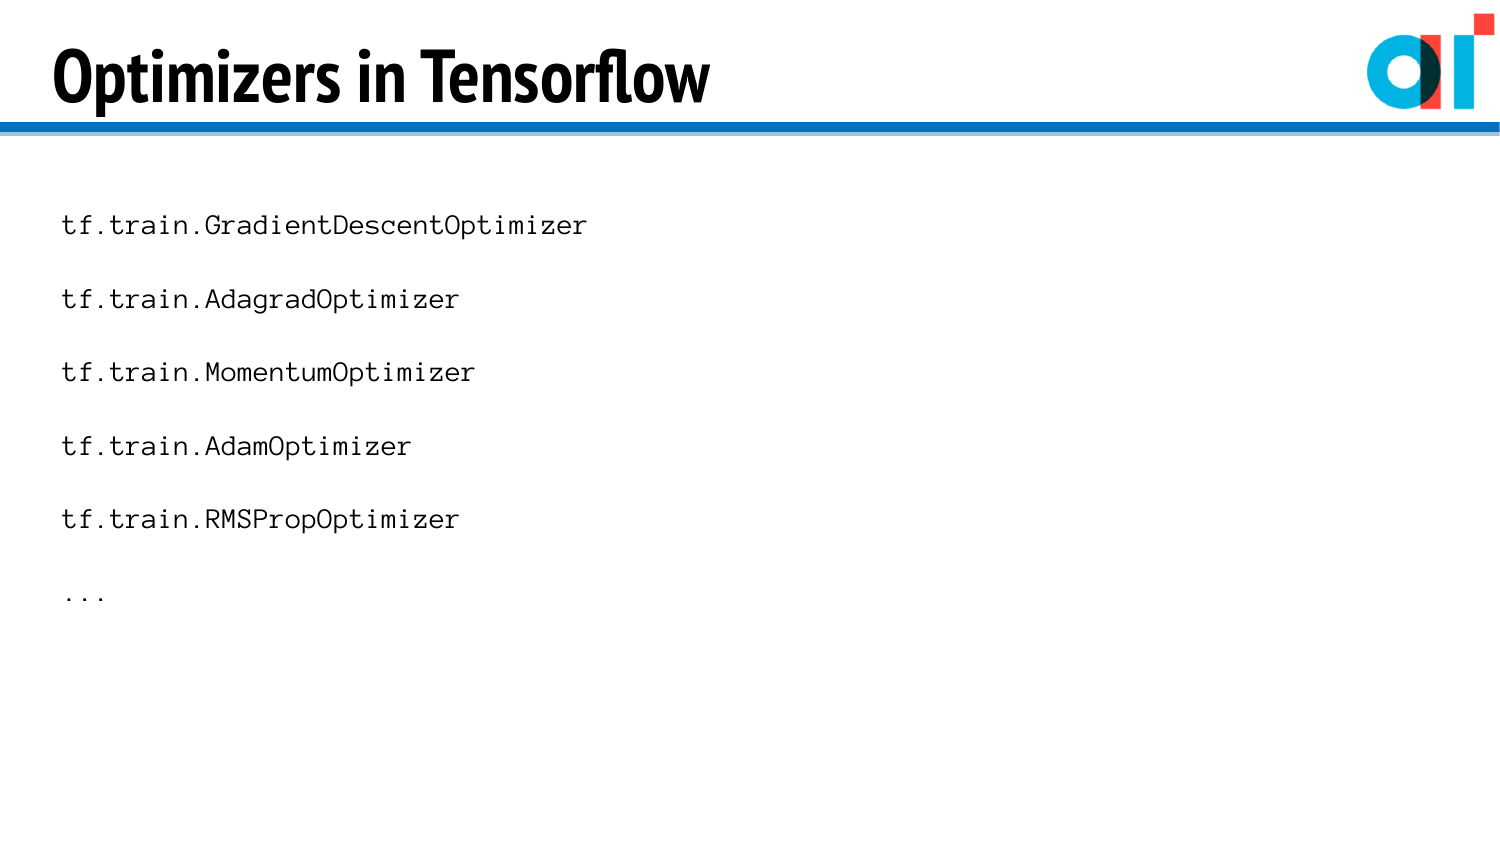

# Optimizers in Tensorflow
tf.train.GradientDescentOptimizer
tf.train.AdagradOptimizer
tf.train.MomentumOptimizer
tf.train.AdamOptimizer
tf.train.RMSPropOptimizer
...